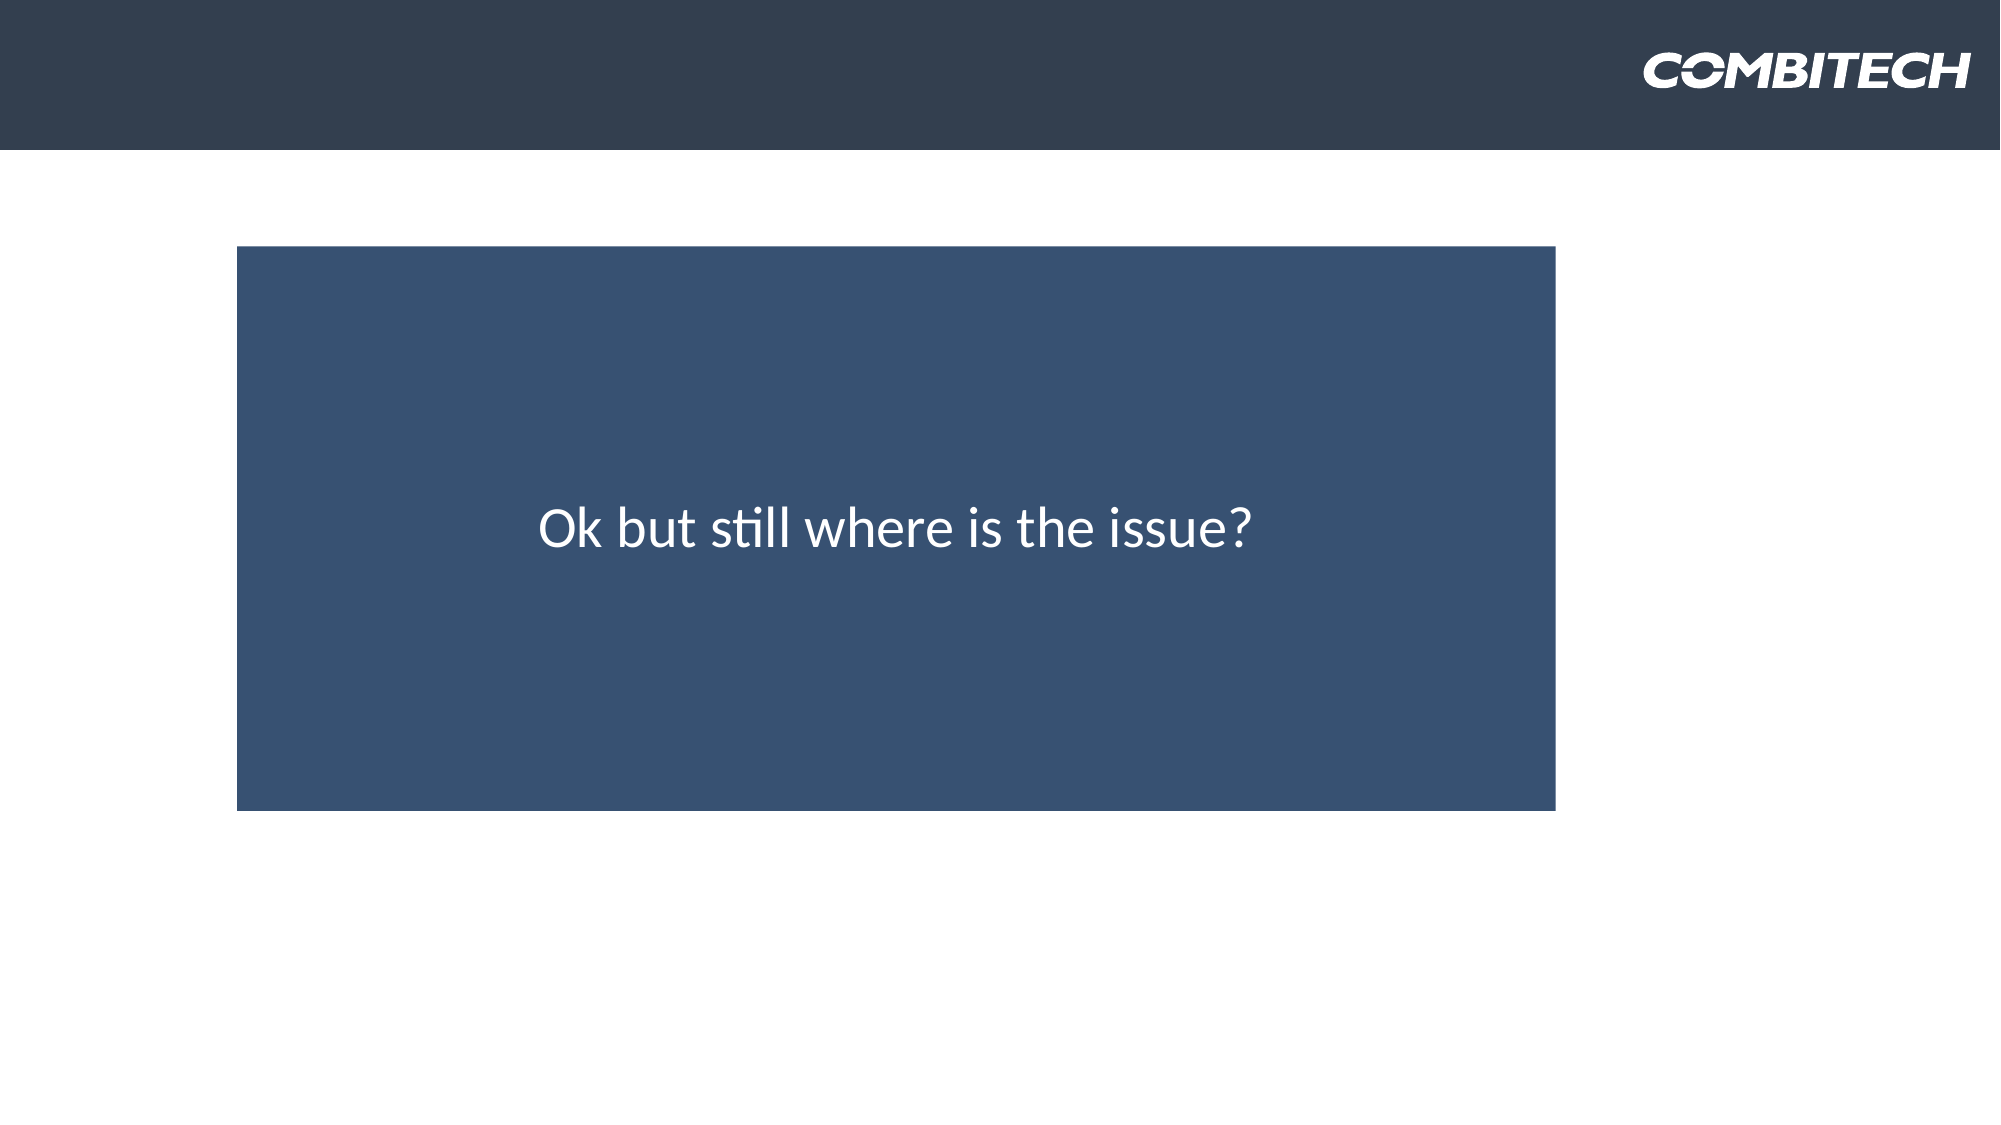

17
Ok but still where is the issue?